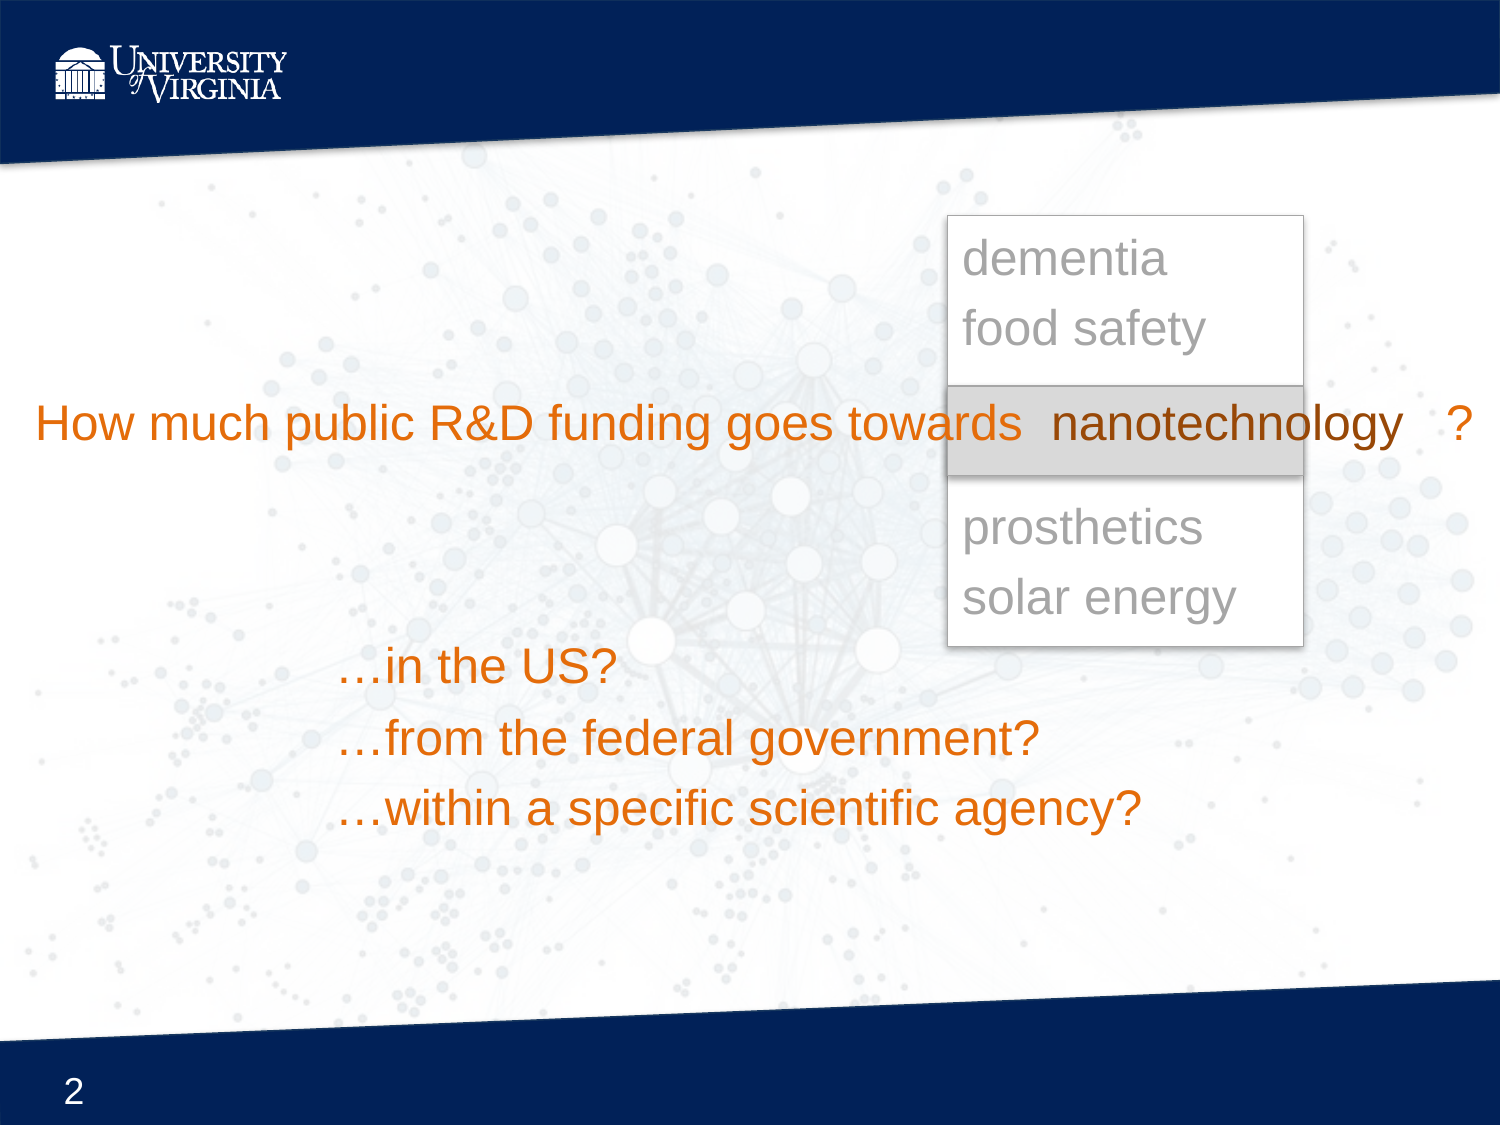

dementia
food safety

prosthetics
solar energy

How much public R&D funding goes towards  nanotechnology   ?

		…in the US?
		…from the federal government?
		…within a specific scientific agency?

2